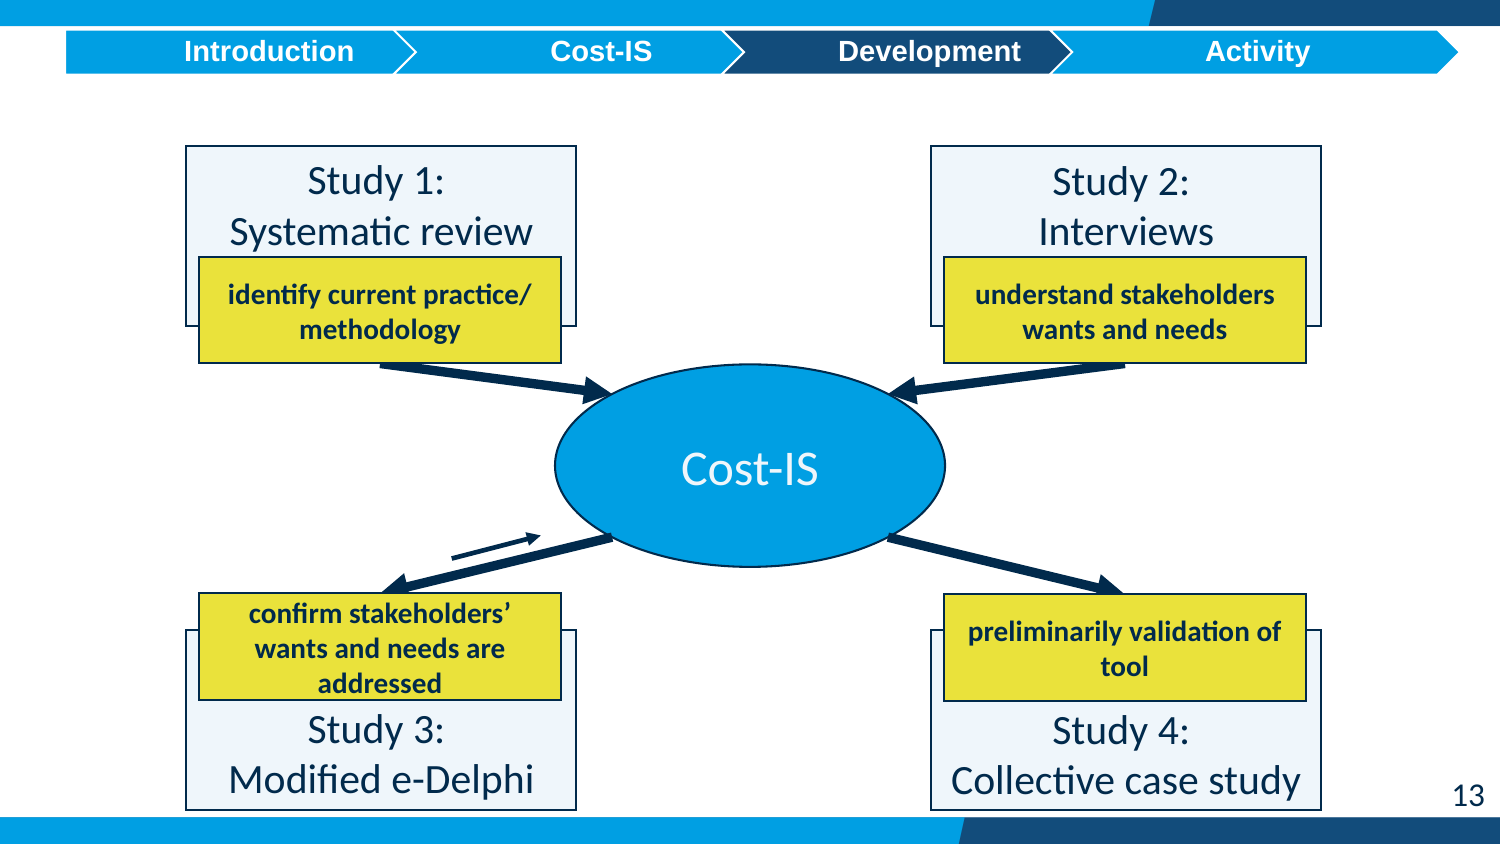

Introduction
Cost-IS
Development
Activity
Study 1:
Systematic review
Study 2:
Interviews
identify current practice/ methodology
understand stakeholders wants and needs
Cost-IS
confirm stakeholders’ wants and needs are addressed
preliminarily validation of tool
Study 3:
Modified e-Delphi
Study 4:
Collective case study
13